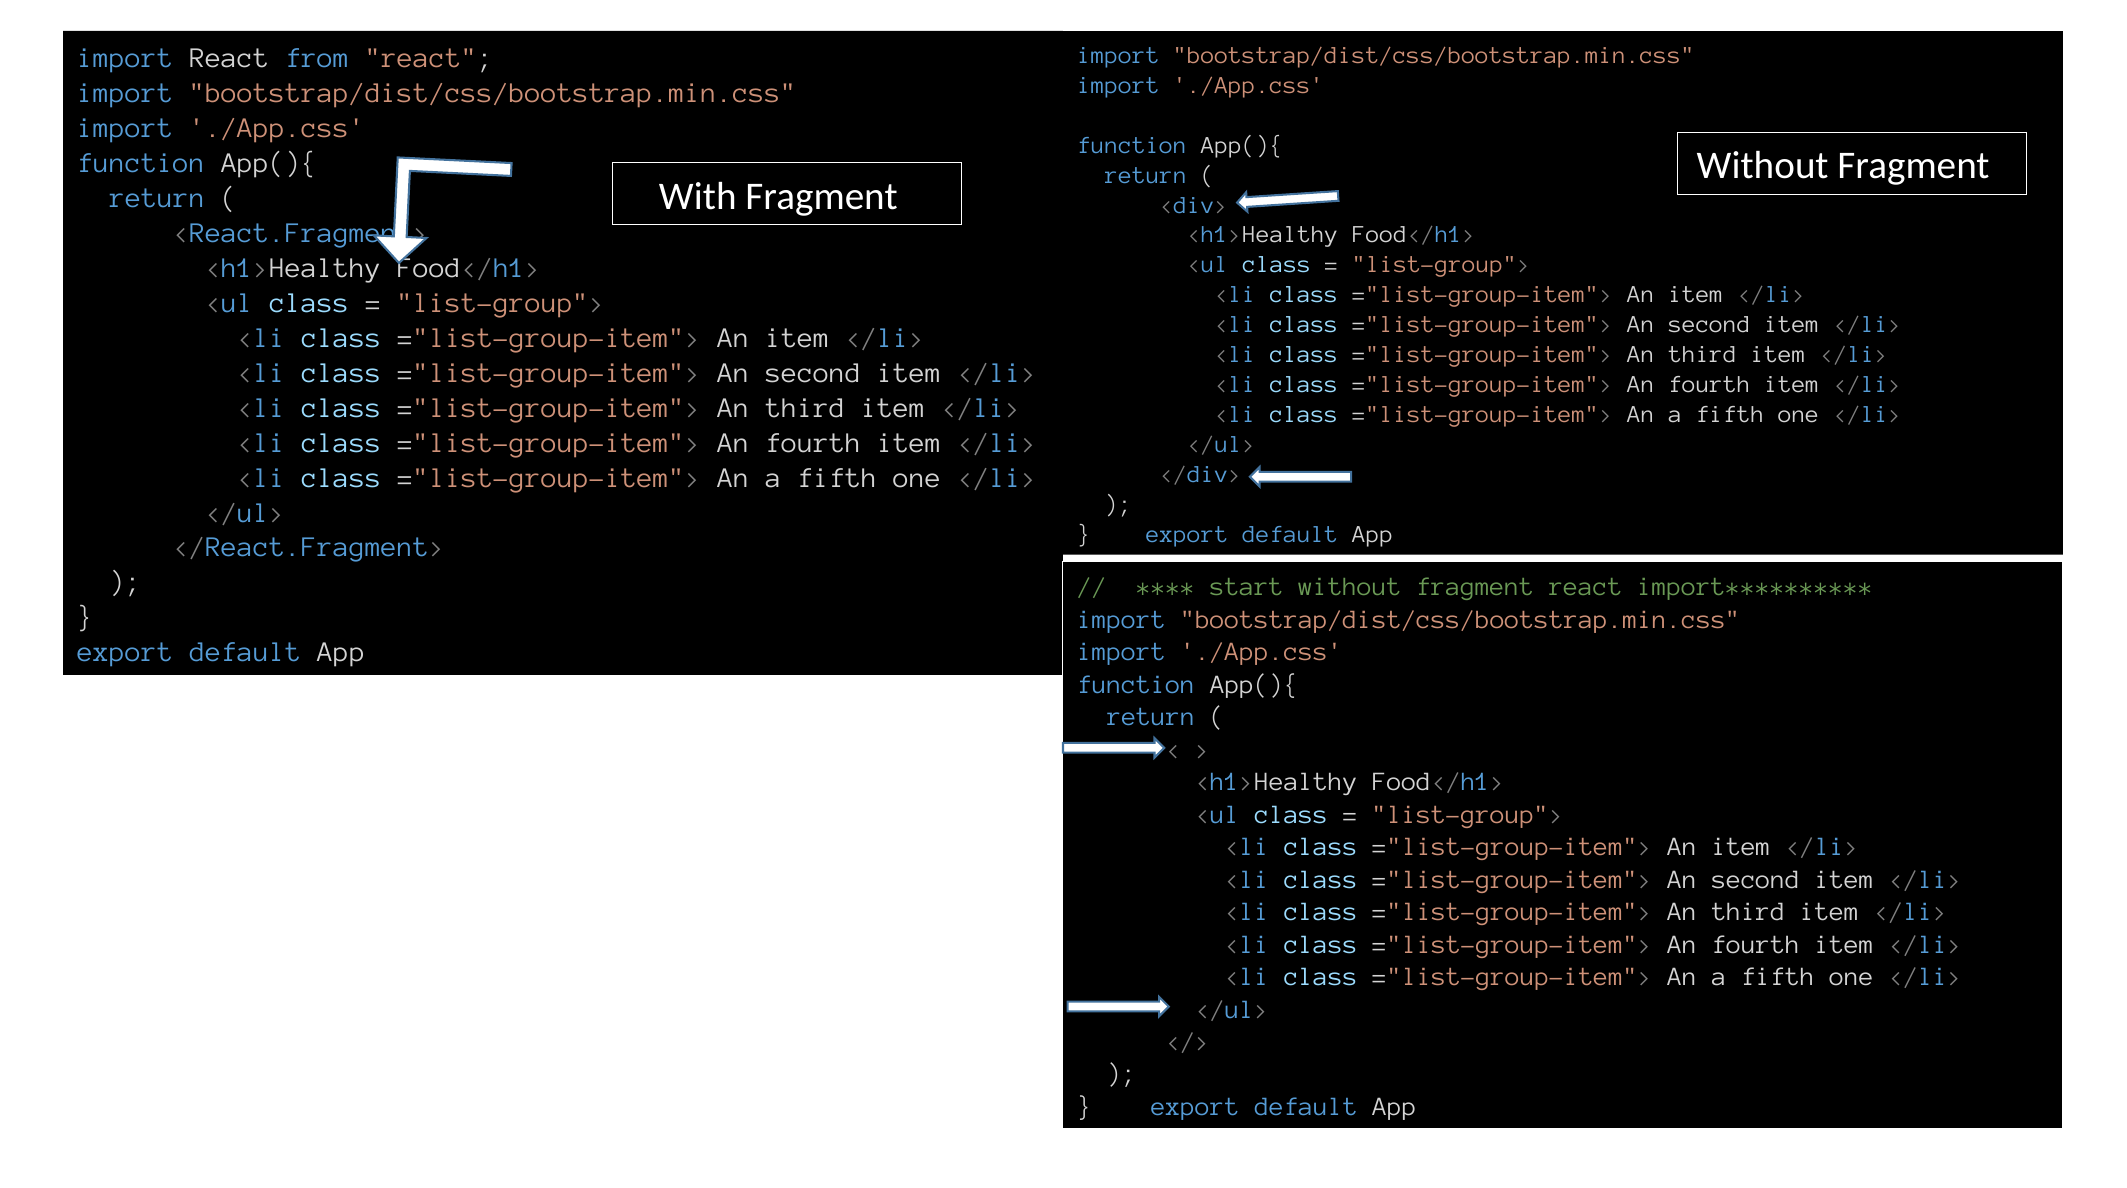

import React from "react";
import "bootstrap/dist/css/bootstrap.min.css"
import './App.css'
function App(){
  return (
      <React.Fragment>
        <h1>Healthy Food</h1>
        <ul class = "list-group">
          <li class ="list-group-item"> An item </li>
          <li class ="list-group-item"> An second item </li>
          <li class ="list-group-item"> An third item </li>
          <li class ="list-group-item"> An fourth item </li>
          <li class ="list-group-item"> An a fifth one </li>
        </ul>
      </React.Fragment>
  );
}
export default App
import "bootstrap/dist/css/bootstrap.min.css"
import './App.css'
function App(){
  return (
      <div>
        <h1>Healthy Food</h1>
        <ul class = "list-group">
          <li class ="list-group-item"> An item </li>
          <li class ="list-group-item"> An second item </li>
          <li class ="list-group-item"> An third item </li>
          <li class ="list-group-item"> An fourth item </li>
          <li class ="list-group-item"> An a fifth one </li>
        </ul>
      </div>
  );
}    export default App
Without Fragment

With Fragment

//  **** start without fragment react import**********
import "bootstrap/dist/css/bootstrap.min.css"
import './App.css'
function App(){
  return (
      < >
        <h1>Healthy Food</h1>
        <ul class = "list-group">
          <li class ="list-group-item"> An item </li>
          <li class ="list-group-item"> An second item </li>
          <li class ="list-group-item"> An third item </li>
          <li class ="list-group-item"> An fourth item </li>
          <li class ="list-group-item"> An a fifth one </li>
        </ul>
      </>
  );
}    export default App